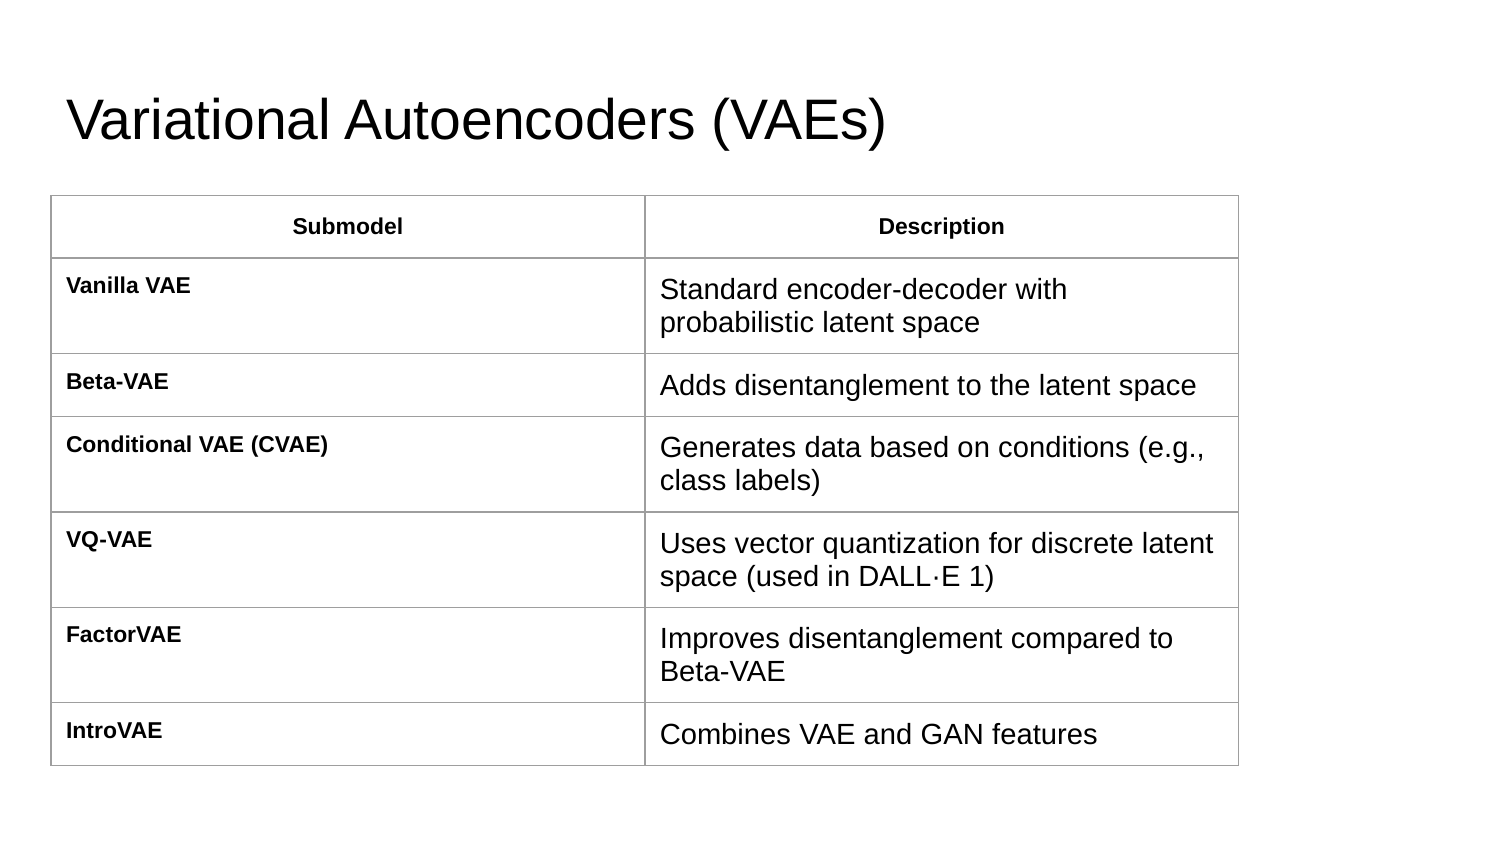

# Variational Autoencoders (VAEs)
| Submodel | Description |
| --- | --- |
| Vanilla VAE | Standard encoder-decoder with probabilistic latent space |
| Beta-VAE | Adds disentanglement to the latent space |
| Conditional VAE (CVAE) | Generates data based on conditions (e.g., class labels) |
| VQ-VAE | Uses vector quantization for discrete latent space (used in DALL·E 1) |
| FactorVAE | Improves disentanglement compared to Beta-VAE |
| IntroVAE | Combines VAE and GAN features |